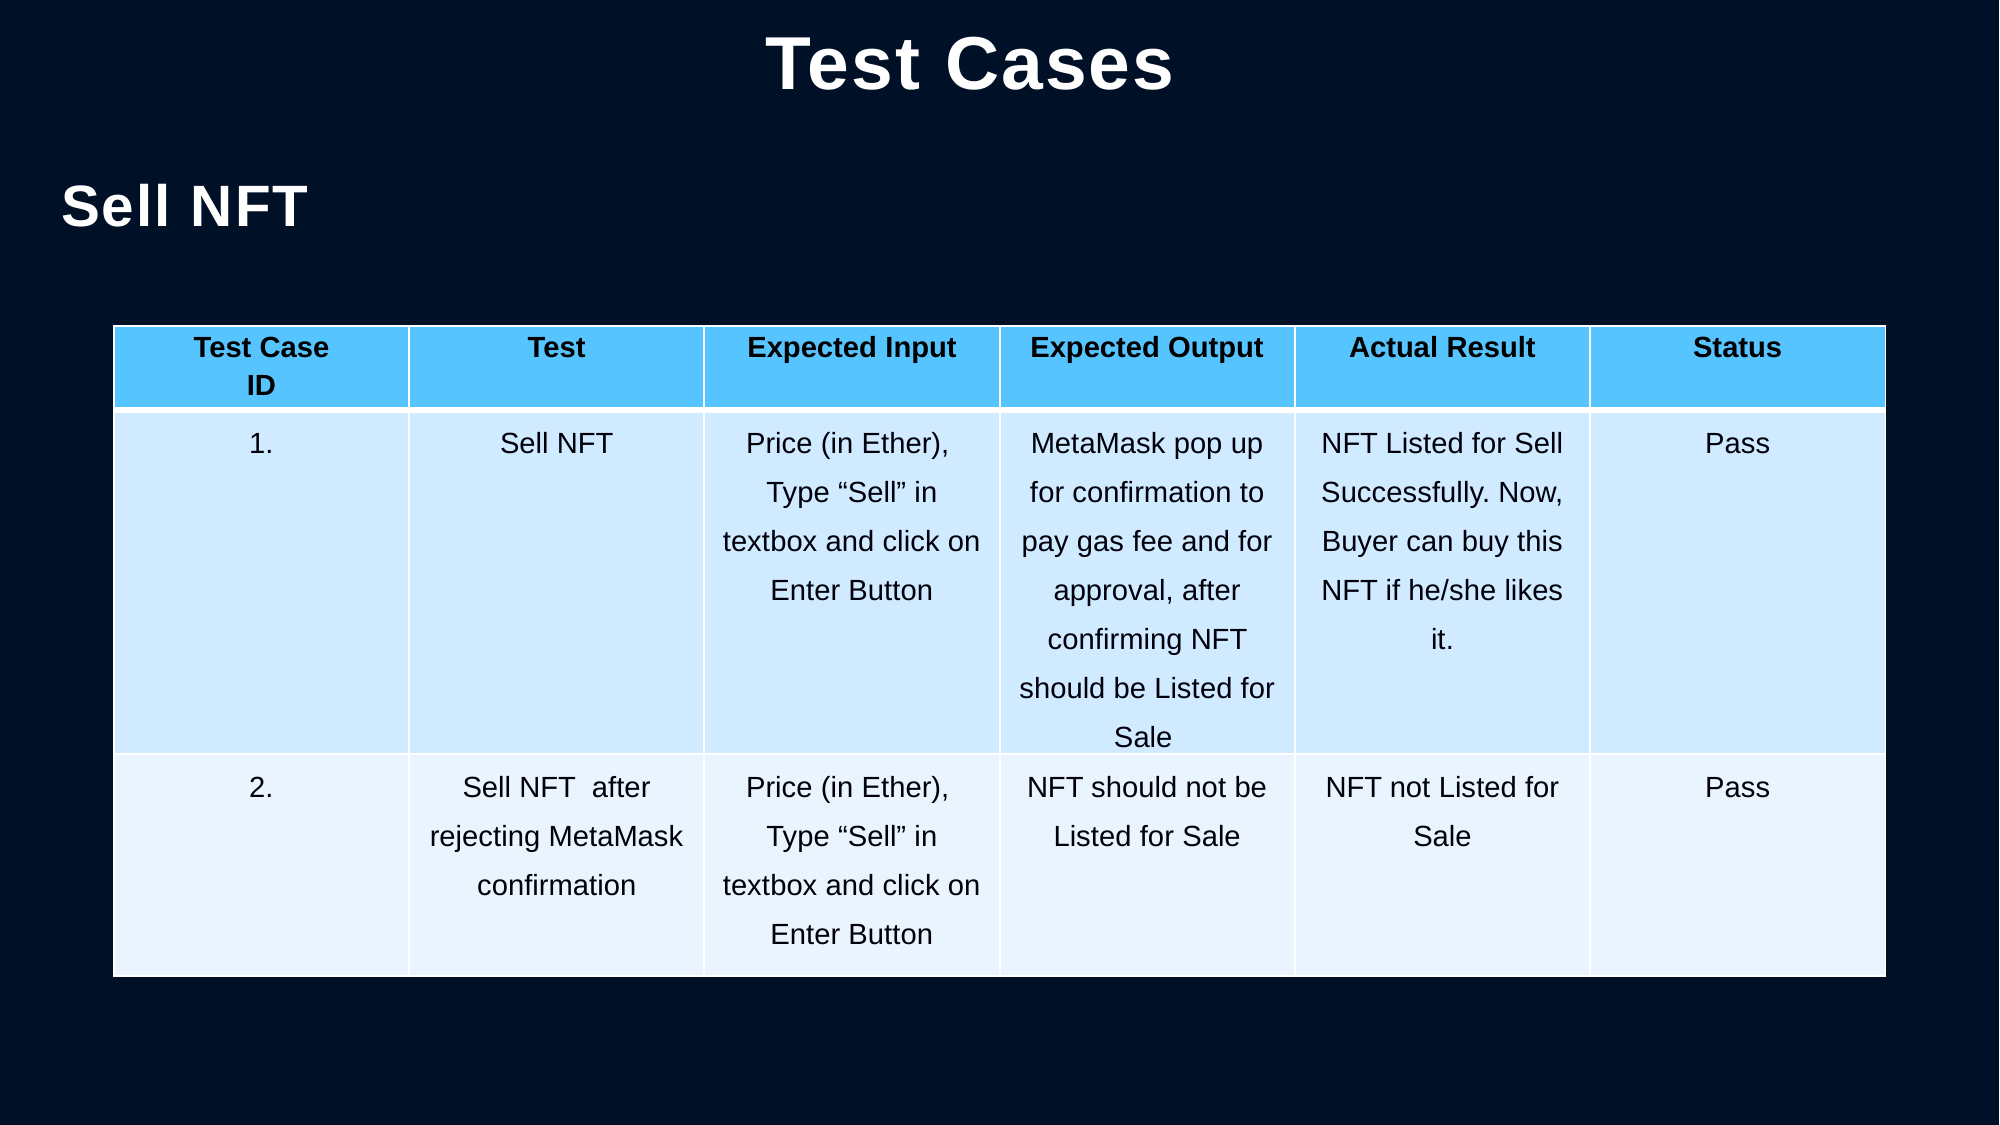

Test Cases
Sell NFT
| Test Case ID | Test | Expected Input | Expected Output | Actual Result | Status |
| --- | --- | --- | --- | --- | --- |
| 1. | Sell NFT | Price (in Ether), Type “Sell” in textbox and click on Enter Button | MetaMask pop up for confirmation to pay gas fee and for approval, after confirming NFT should be Listed for Sale | NFT Listed for Sell Successfully. Now, Buyer can buy this NFT if he/she likes it. | Pass |
| 2. | Sell NFT after rejecting MetaMask confirmation | Price (in Ether), Type “Sell” in textbox and click on Enter Button | NFT should not be Listed for Sale | NFT not Listed for Sale | Pass |